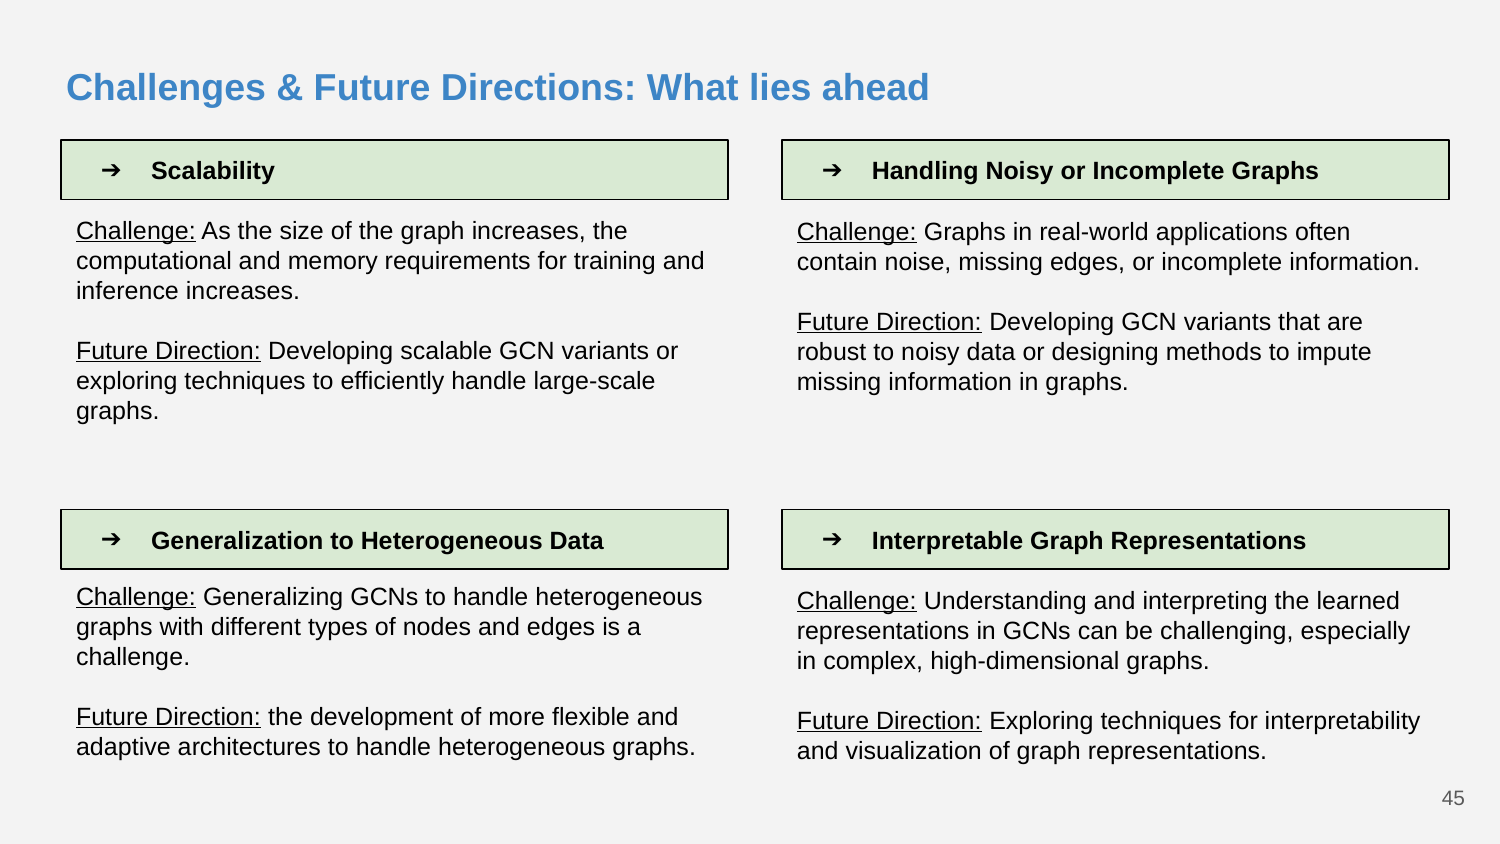

# Challenges & Future Directions: What lies ahead
Scalability
Handling Noisy or Incomplete Graphs
Challenge: As the size of the graph increases, the computational and memory requirements for training and inference increases.

Future Direction: Developing scalable GCN variants or exploring techniques to efficiently handle large-scale graphs.
Challenge: Graphs in real-world applications often contain noise, missing edges, or incomplete information.

Future Direction: Developing GCN variants that are robust to noisy data or designing methods to impute missing information in graphs.
Generalization to Heterogeneous Data
Interpretable Graph Representations
Challenge: Generalizing GCNs to handle heterogeneous graphs with different types of nodes and edges is a challenge.

Future Direction: the development of more flexible and adaptive architectures to handle heterogeneous graphs.
Challenge: Understanding and interpreting the learned representations in GCNs can be challenging, especially in complex, high-dimensional graphs.

Future Direction: Exploring techniques for interpretability and visualization of graph representations.
45